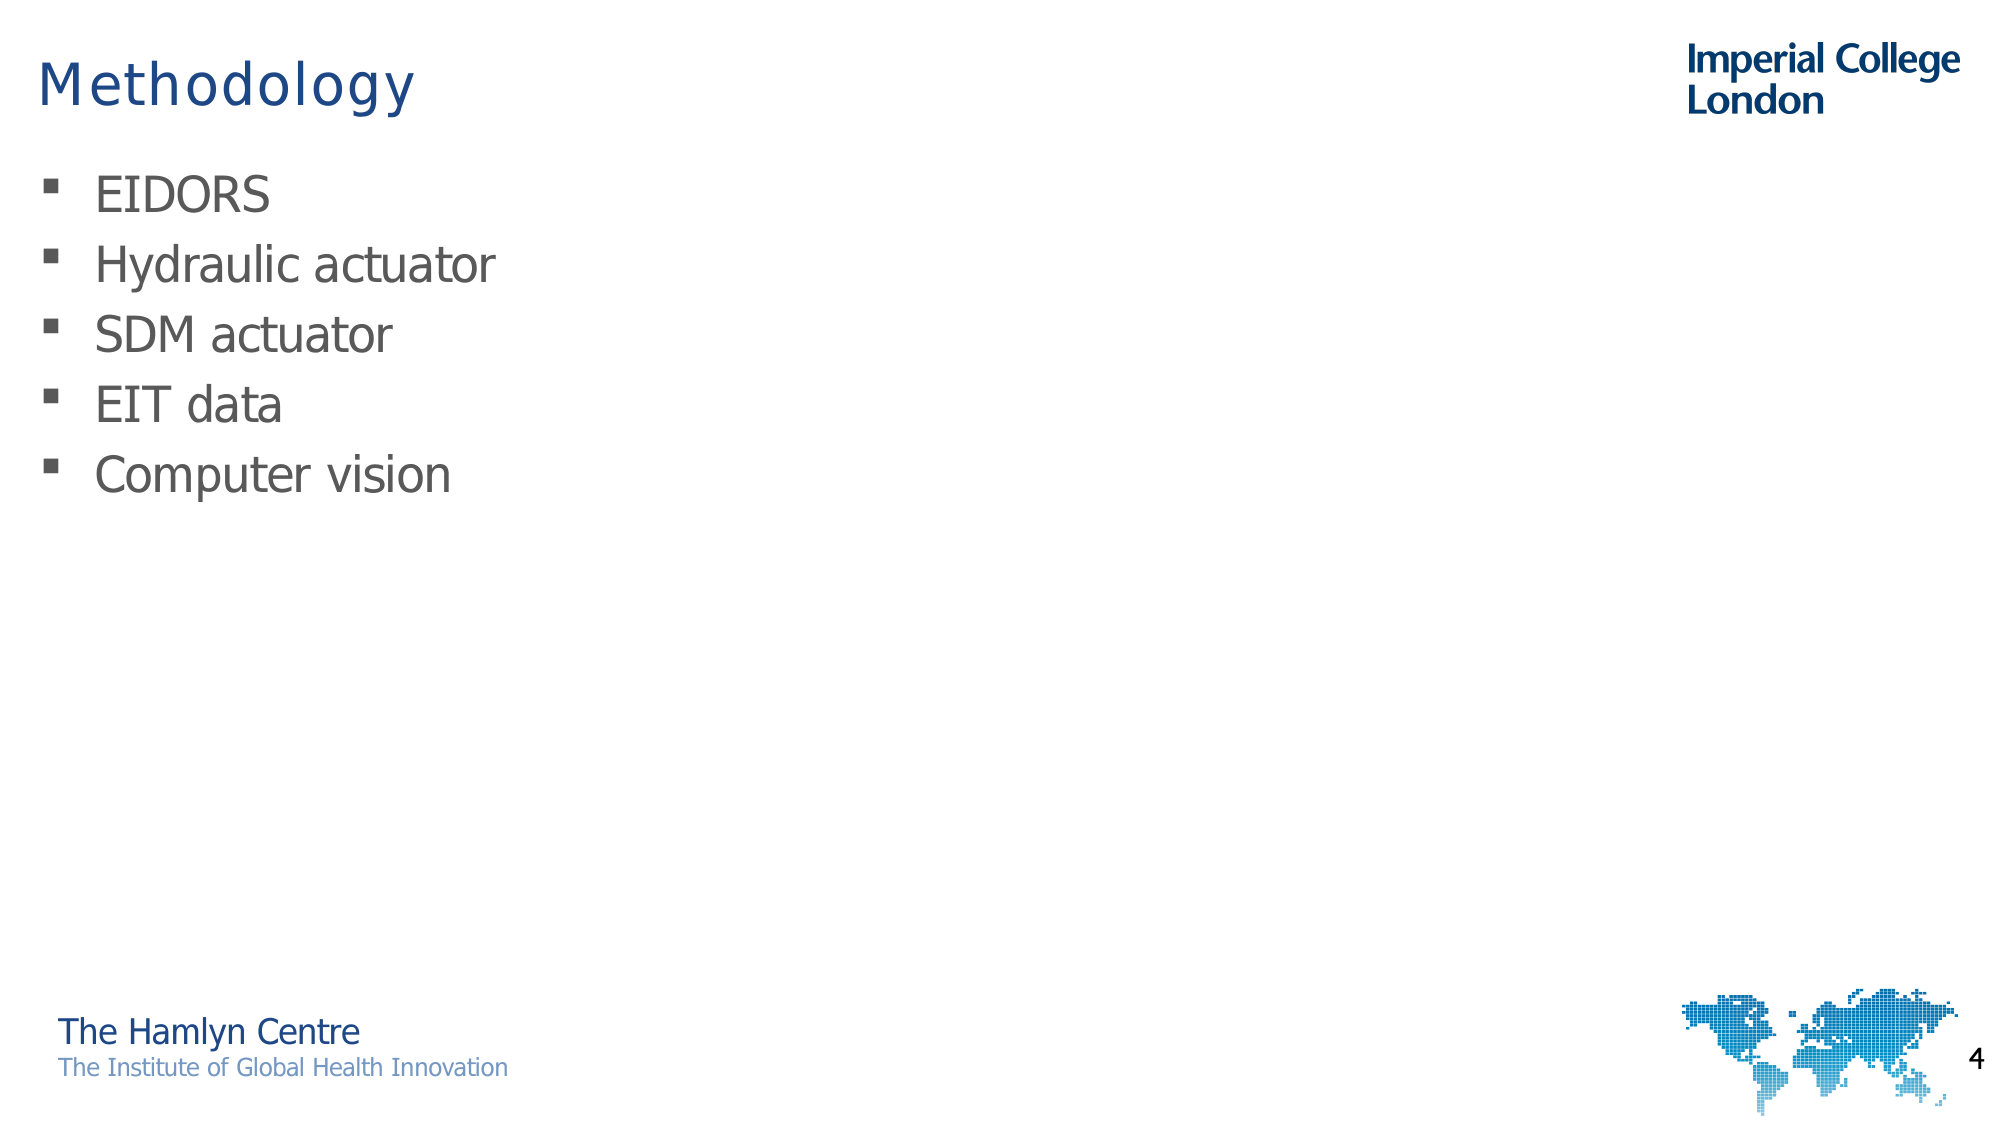

# Methodology
EIDORS
Hydraulic actuator
SDM actuator
EIT data
Computer vision
4